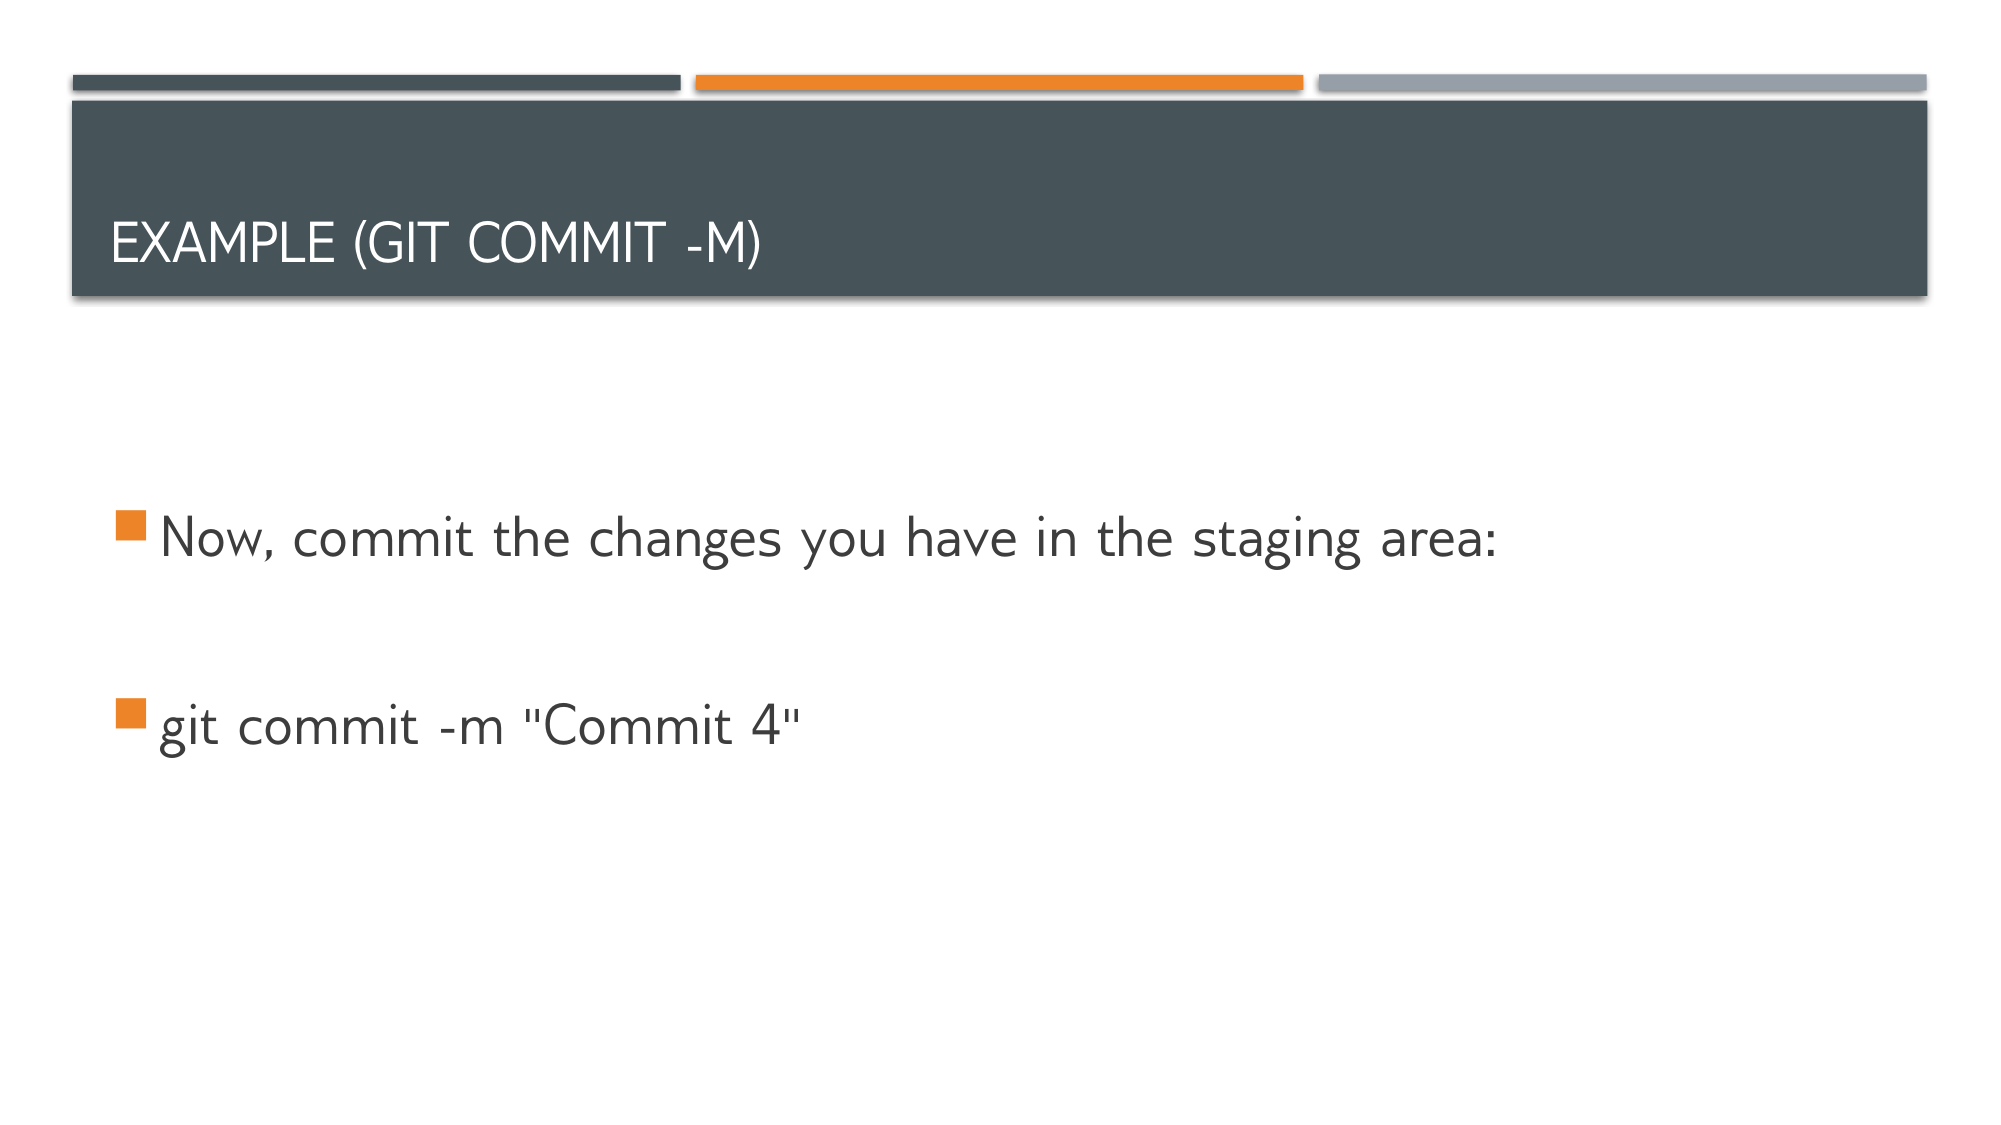

# Example (git commit -m)
Now, commit the changes you have in the staging area:

git commit -m "Commit 4"